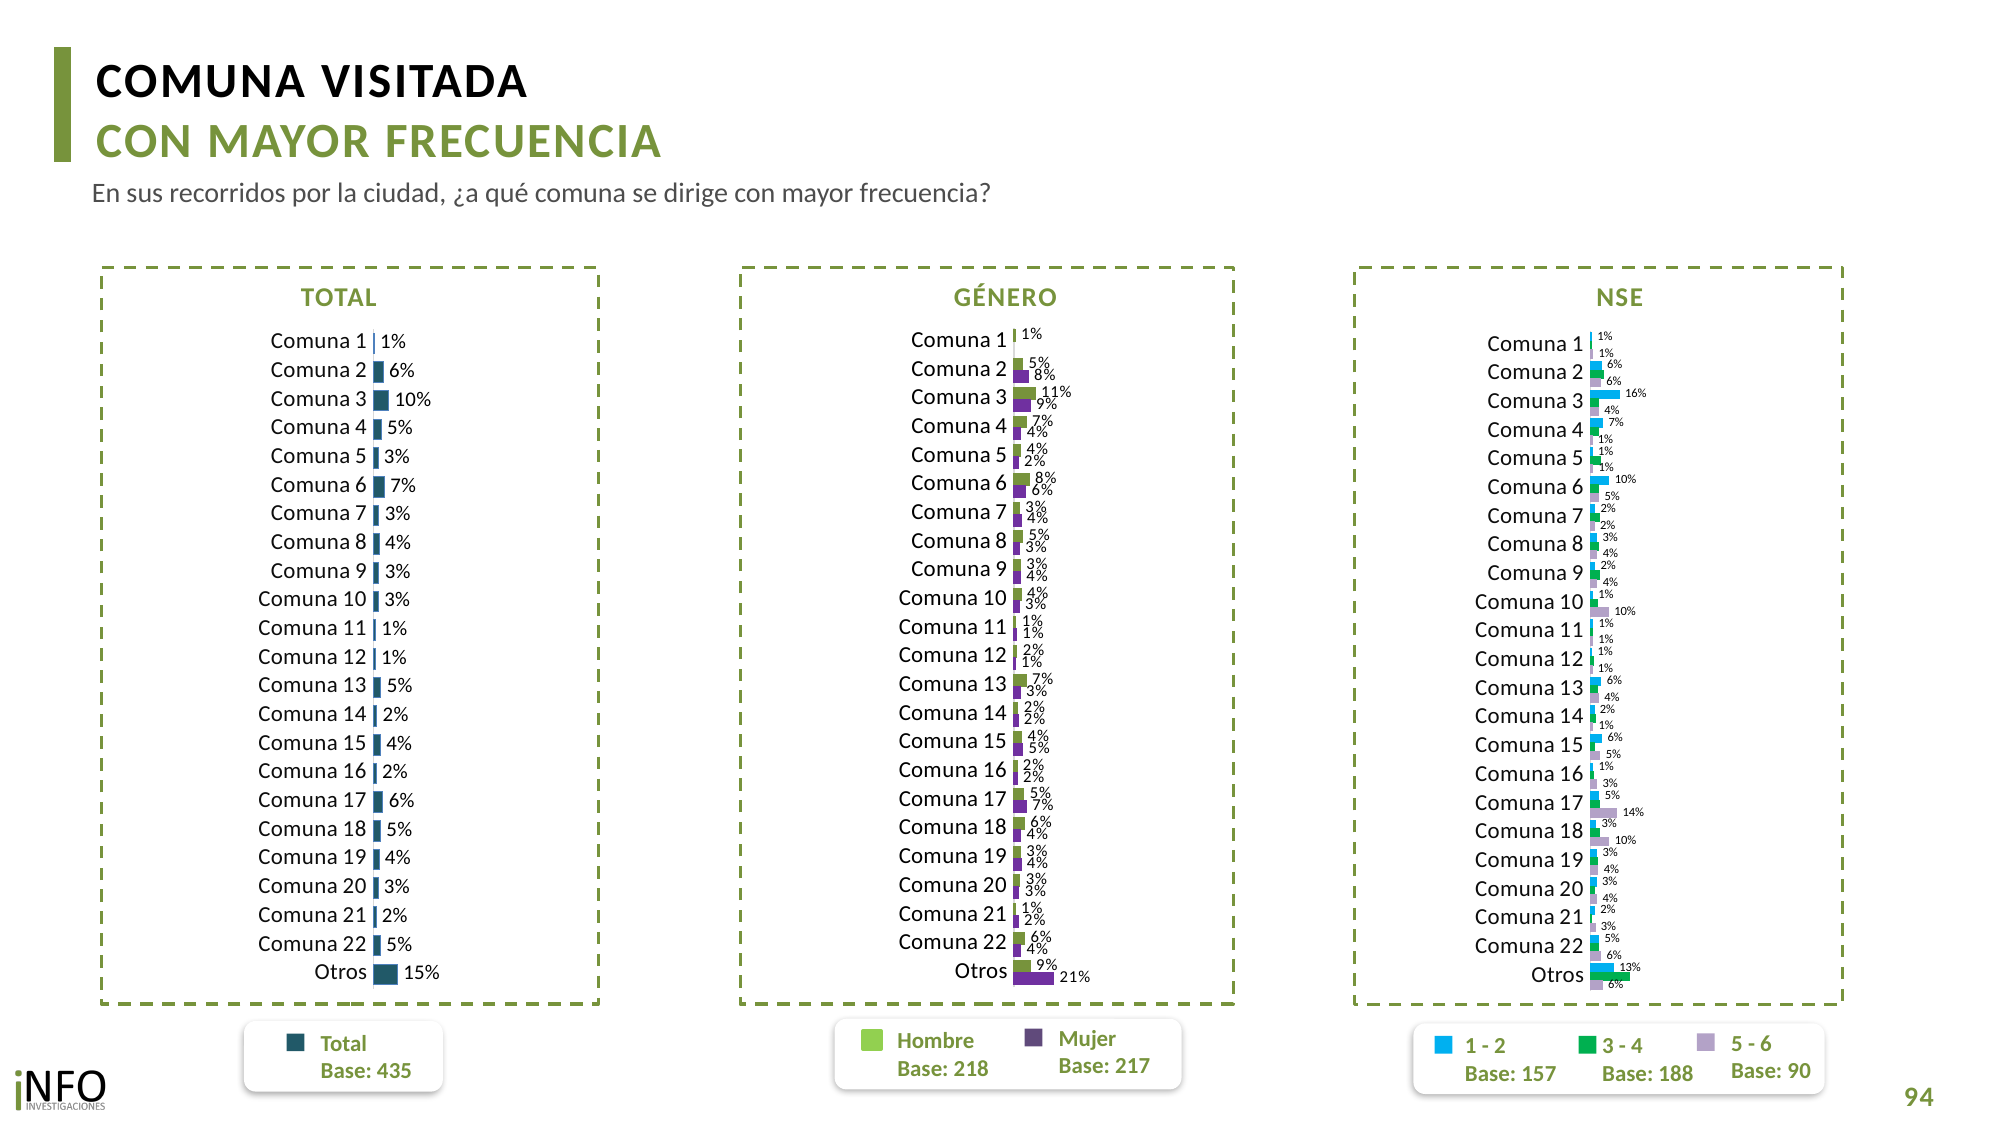

COMUNA VISITADA
CON MAYOR FRECUENCIA

En sus recorridos por la ciudad, ¿a qué comuna se dirige con mayor frecuencia?

TOTAL
GÉNERO
NSE

### Chart

| Category | Hombre | Mujer |
|---|---|---|
| Comuna 1 | 0.006724535308380439 | None |
| Comuna 2 | 0.04763182935329062 | 0.0763810157997644 |
| Comuna 3 | 0.11288295201831425 | 0.08609715618458189 |
| Comuna 4 | 0.06515911111858336 | 0.03712715436207452 |
| Comuna 5 | 0.03631675910377376 | 0.02295654734209526 |
| Comuna 6 | 0.08130503923013652 | 0.06278052540799757 |
| Comuna 7 | 0.030179573287179396 | 0.03899484685391867 |
| Comuna 8 | 0.046645376581963216 | 0.030108801743970137 |
| Comuna 9 | 0.033909725845546905 | 0.0354656335457901 |
| Comuna 10 | 0.03910456946841343 | 0.027311776633259996 |
| Comuna 11 | 0.011050838015570507 | 0.014444296565038402 |
| Comuna 12 | 0.016479860526599506 | 0.006603555037630953 |
| Comuna 13 | 0.06525197996490148 | 0.03372825214192649 |
| Comuna 14 | 0.02046075430291194 | 0.022219381873080105 |
| Comuna 15 | 0.04233729313945994 | 0.046071185605637215 |
| Comuna 16 | 0.01717040608733126 | 0.017418102497831482 |
| Comuna 17 | 0.05300495199525728 | 0.06626400408677592 |
| Comuna 18 | 0.05623700719976757 | 0.03608220658822228 |
| Comuna 19 | 0.03389254911937106 | 0.03795950379931862 |
| Comuna 20 | 0.03165673046292901 | 0.026842134106558377 |
| Comuna 21 | 0.007995162388978374 | 0.02296722230192917 |
| Comuna 22 | 0.05769993070315986 | 0.03619212764894218 |
| Otros | 0.08690306477818054 | 0.2113206244641175 |

### Chart

| Category | Total |
|---|---|
| Comuna 1 | 0.005606331888483781 |
| Comuna 2 | 0.06323291456766372 |
| Comuna 3 | 0.09834732388445676 |
| Comuna 4 | 0.049947239057502146 |
| Comuna 5 | 0.029066682564596144 |
| Comuna 6 | 0.07125249324828378 |
| Comuna 7 | 0.03496328549269735 |
| Comuna 8 | 0.03767160914399663 |
| Comuna 9 | 0.03475405751602335 |
| Comuna 10 | 0.0327050713024662 |
| Comuna 11 | 0.012892338334205935 |
| Comuna 12 | 0.011120366830196779 |
| Comuna 13 | 0.0481452571379231 |
| Comuna 14 | 0.02141509430253661 |
| Comuna 15 | 0.044363533939511444 |
| Comuna 16 | 0.0173048214668656 |
| Comuna 17 | 0.06020013304591837 |
| Comuna 18 | 0.04529976685716322 |
| Comuna 19 | 0.03609953005926596 |
| Comuna 20 | 0.029044032946482726 |
| Comuna 21 | 0.01611992734438101 |
| Comuna 22 | 0.04602846762202036 |
| Otros | 0.15441972144735538 |

### Chart

| Category | 1 - 2 | 3 - 4 | 5 - 6 |
|---|---|---|---|
| Comuna 1 | 0.0053789727060123945 | 0.003872759782743583 | 0.012143113534819458 |
| Comuna 2 | 0.058571418838182315 | 0.07086247100638307 | 0.0559633105154741 |
| Comuna 3 | 0.15764357692745937 | 0.04623538248087355 | 0.04374603398789649 |
| Comuna 4 | 0.06671342011111672 | 0.04308952993756548 | 0.008729077052518453 |
| Comuna 5 | 0.010456482229075309 | 0.055829402790431 | 0.012143113534819458 |
| Comuna 6 | 0.10124658733264072 | 0.044326875484816466 | 0.04548431317695131 |
| Comuna 7 | 0.02393180852339517 | 0.0517845607730793 | 0.021798711653977933 |
| Comuna 8 | 0.03423335146412603 | 0.042166067629350955 | 0.036017640994776216 |
| Comuna 9 | 0.023376559333522964 | 0.04756817301155833 | 0.036017640994776216 |
| Comuna 10 | 0.011165156878085024 | 0.03760841323808809 | 0.09844528681980659 |
| Comuna 11 | 0.013228154650769836 | 0.013140555293262263 | 0.010804892858497277 |
| Comuna 12 | 0.007615942981968554 | 0.015916884813739905 | 0.008729077052518453 |
| Comuna 13 | 0.057608952293396125 | 0.03855506578520148 | 0.043597423307955865 |
| Comuna 14 | 0.02027456676489063 | 0.02557145054998807 | 0.012143113534819458 |
| Comuna 15 | 0.06207034004168635 | 0.021436834829847595 | 0.052163089286570805 |
| Comuna 16 | 0.011896107445582034 | 0.018271110948186994 | 0.03467942031845403 |
| Comuna 17 | 0.04658156994473472 | 0.05041636710767464 | 0.14392959999675792 |
| Comuna 18 | 0.028977261083966307 | 0.0471385872358707 | 0.10125869775544205 |
| Comuna 19 | 0.03334130171601122 | 0.03775834076626753 | 0.04114375562801029 |
| Comuna 20 | 0.03174799461866009 | 0.024059161889909312 | 0.03509111992813619 |
| Comuna 21 | 0.023046239186585157 | 0.005305628271246635 | 0.025212748136278936 |
| Comuna 22 | 0.045392910718826444 | 0.043572881809893015 | 0.05647813197243196 |
| Otros | 0.12550132420930615 | 0.21551349456401991 | 0.06428068795831039 |
Mujer
Base: 217

Hombre
Base: 218

5 - 6
Base: 90

1 - 2
Base: 157
3 - 4
Base: 188

Total
Base: 435

94